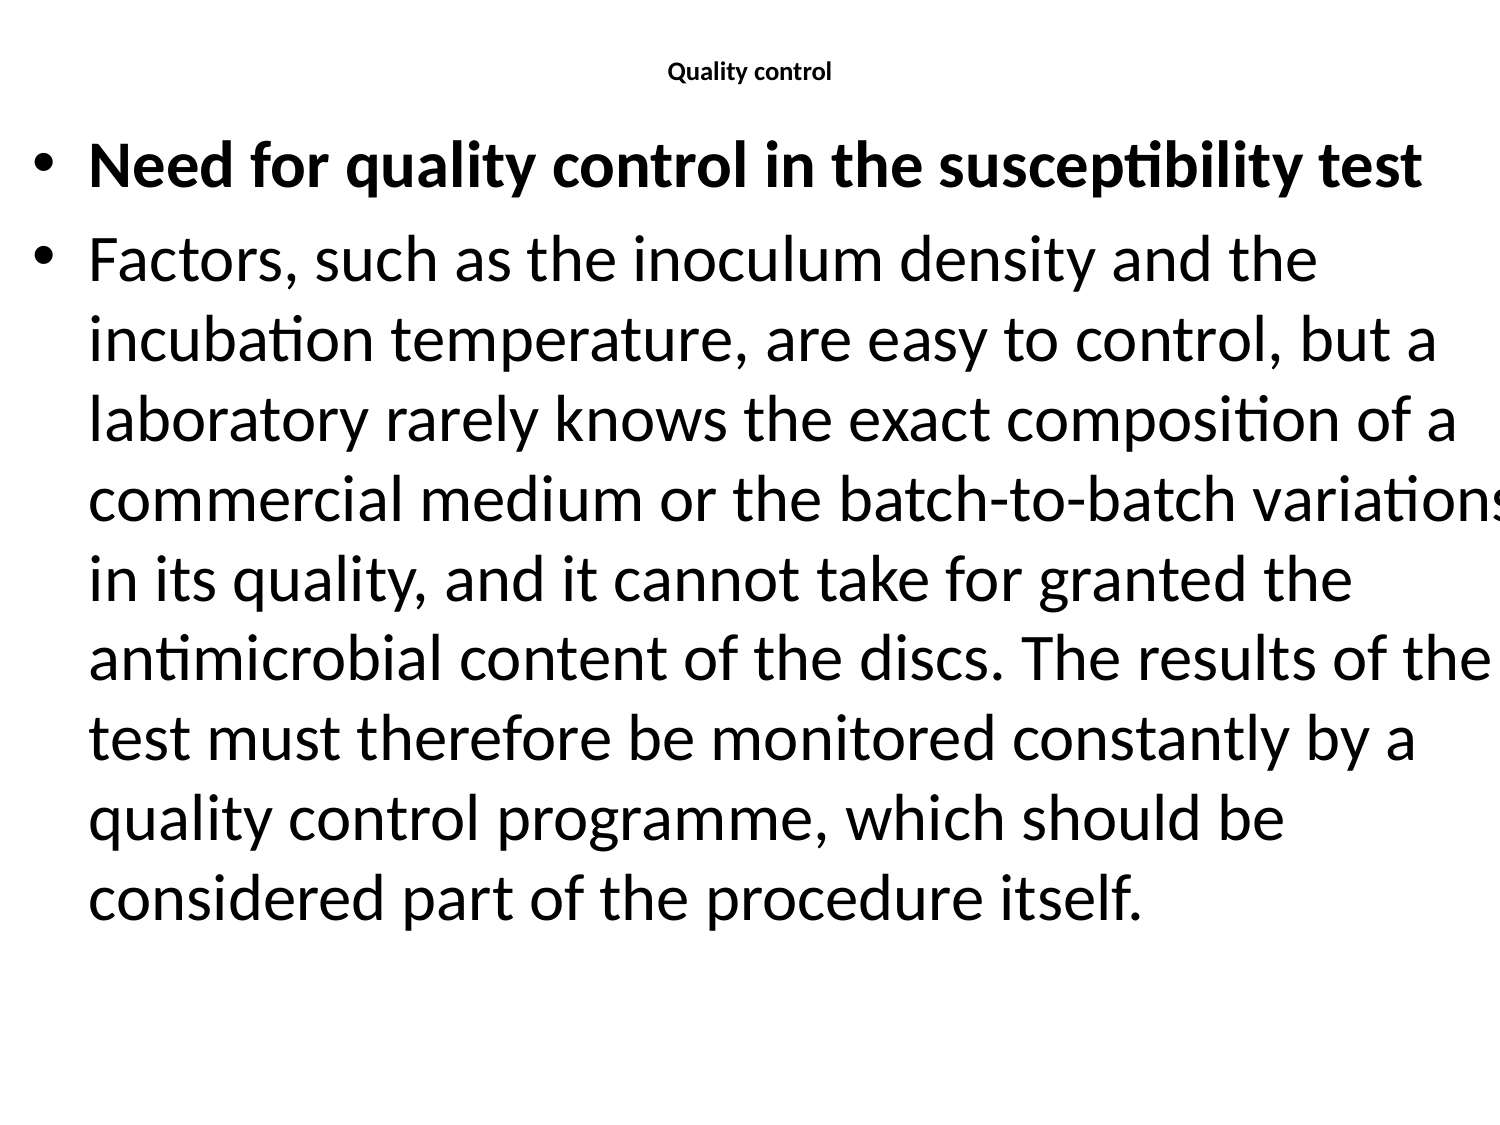

# Quality control
Need for quality control in the susceptibility test
Factors, such as the inoculum density and the incubation temperature, are easy to control, but a laboratory rarely knows the exact composition of a commercial medium or the batch-to-batch variations in its quality, and it cannot take for granted the antimicrobial content of the discs. The results of the test must therefore be monitored constantly by a quality control programme, which should be considered part of the procedure itself.